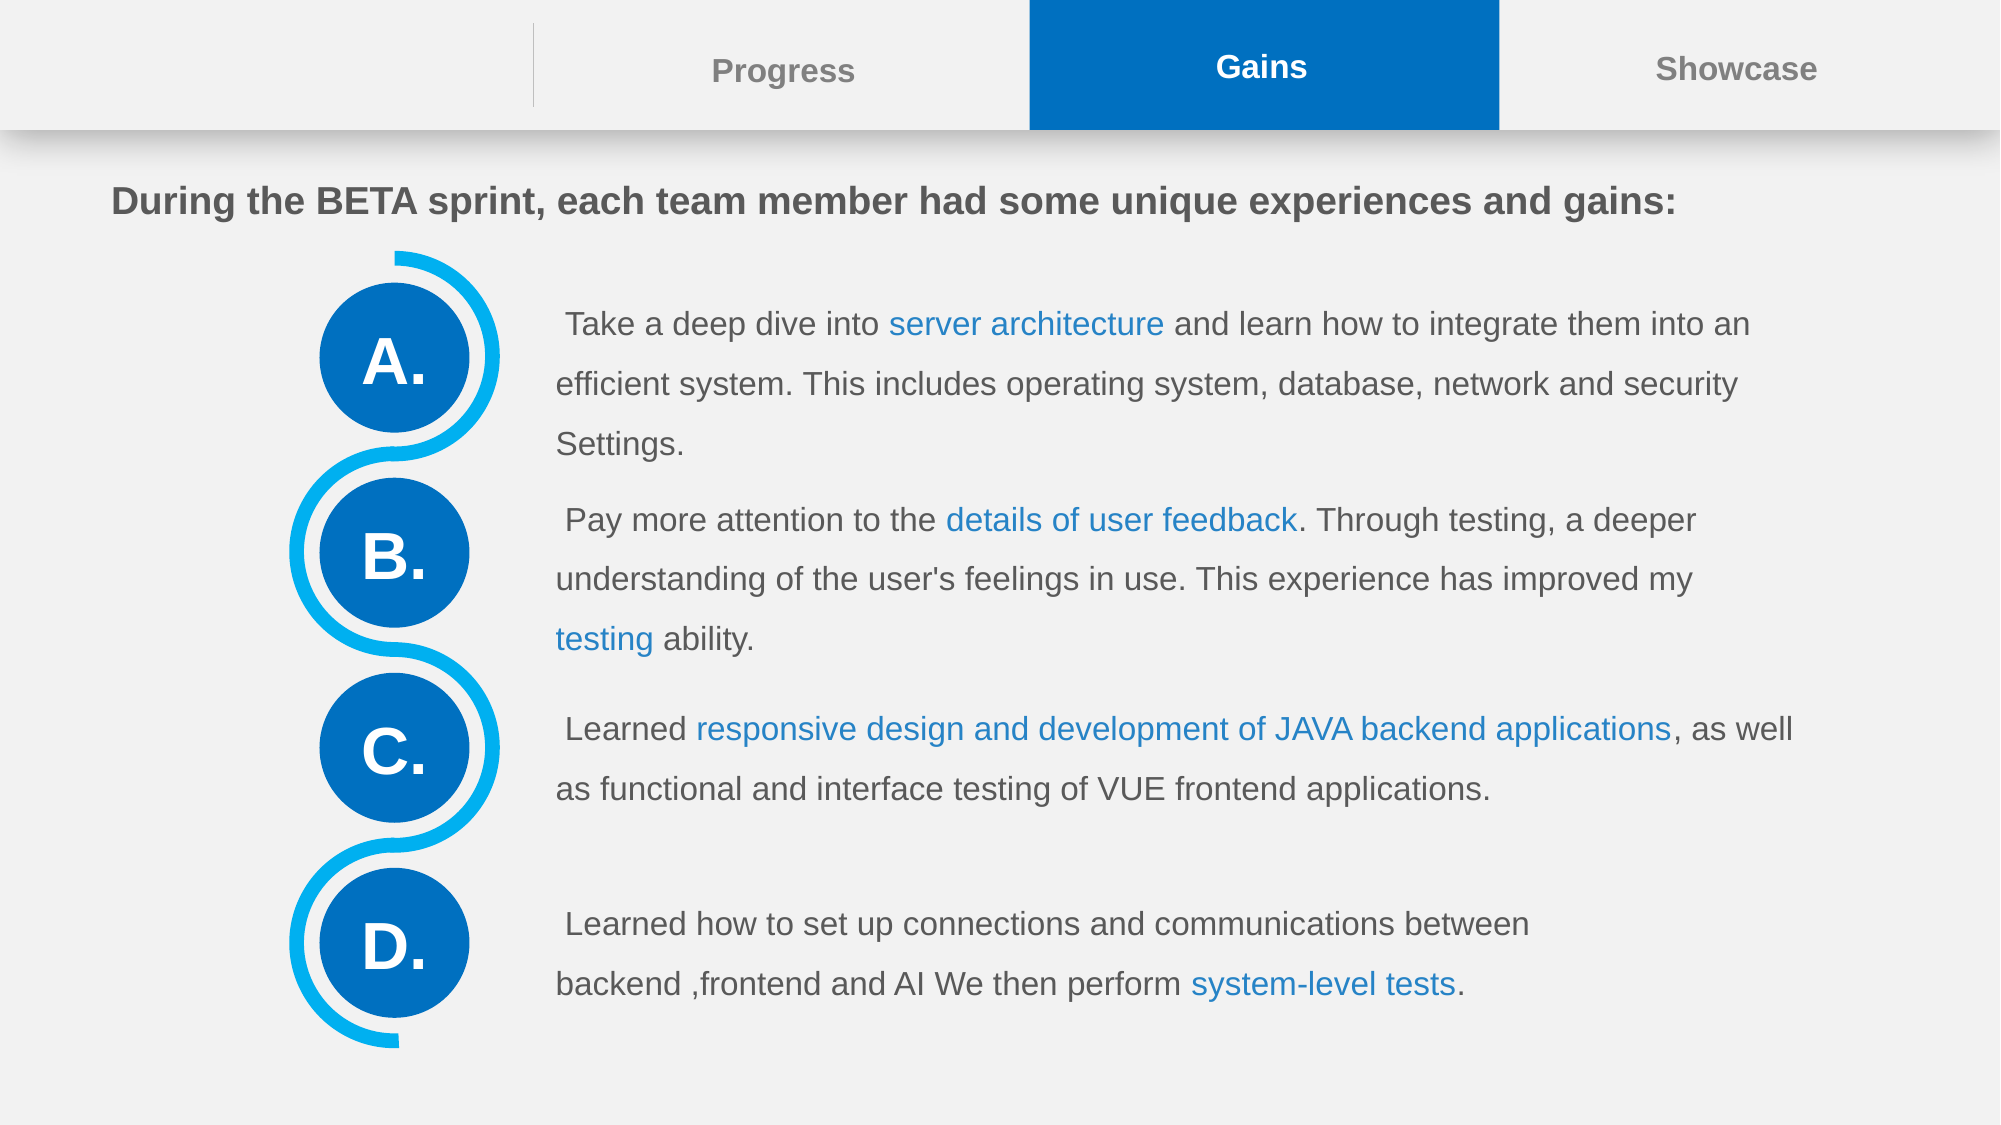

Gains
Showcase
Progress
During the BETA sprint, each team member had some unique experiences and gains:

A.
 Take a deep dive into server architecture and learn how to integrate them into an efficient system. This includes operating system, database, network and security Settings.
B.
 Pay more attention to the details of user feedback. Through testing, a deeper understanding of the user's feelings in use. This experience has improved my testing ability.
C.
 Learned responsive design and development of JAVA backend applications, as well as functional and interface testing of VUE frontend applications.
D.
 Learned how to set up connections and communications between backend ,frontend and AI We then perform system-level tests.